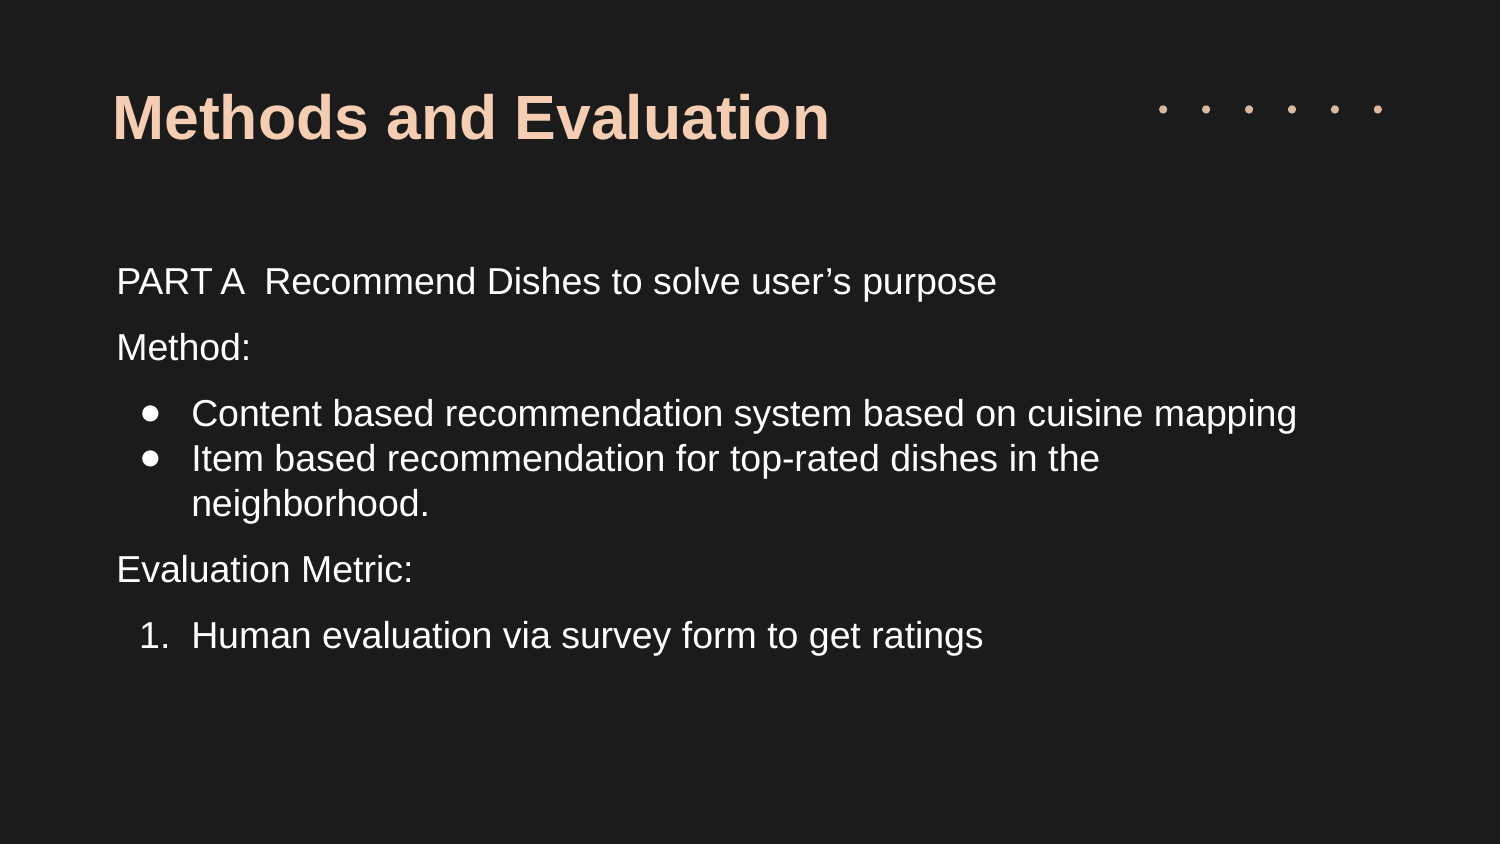

Methods and Evaluation
PART A  Recommend Dishes to solve user’s purpose
Method:
Content based recommendation system based on cuisine mapping
Item based recommendation for top-rated dishes in the neighborhood.
Evaluation Metric:
Human evaluation via survey form to get ratings